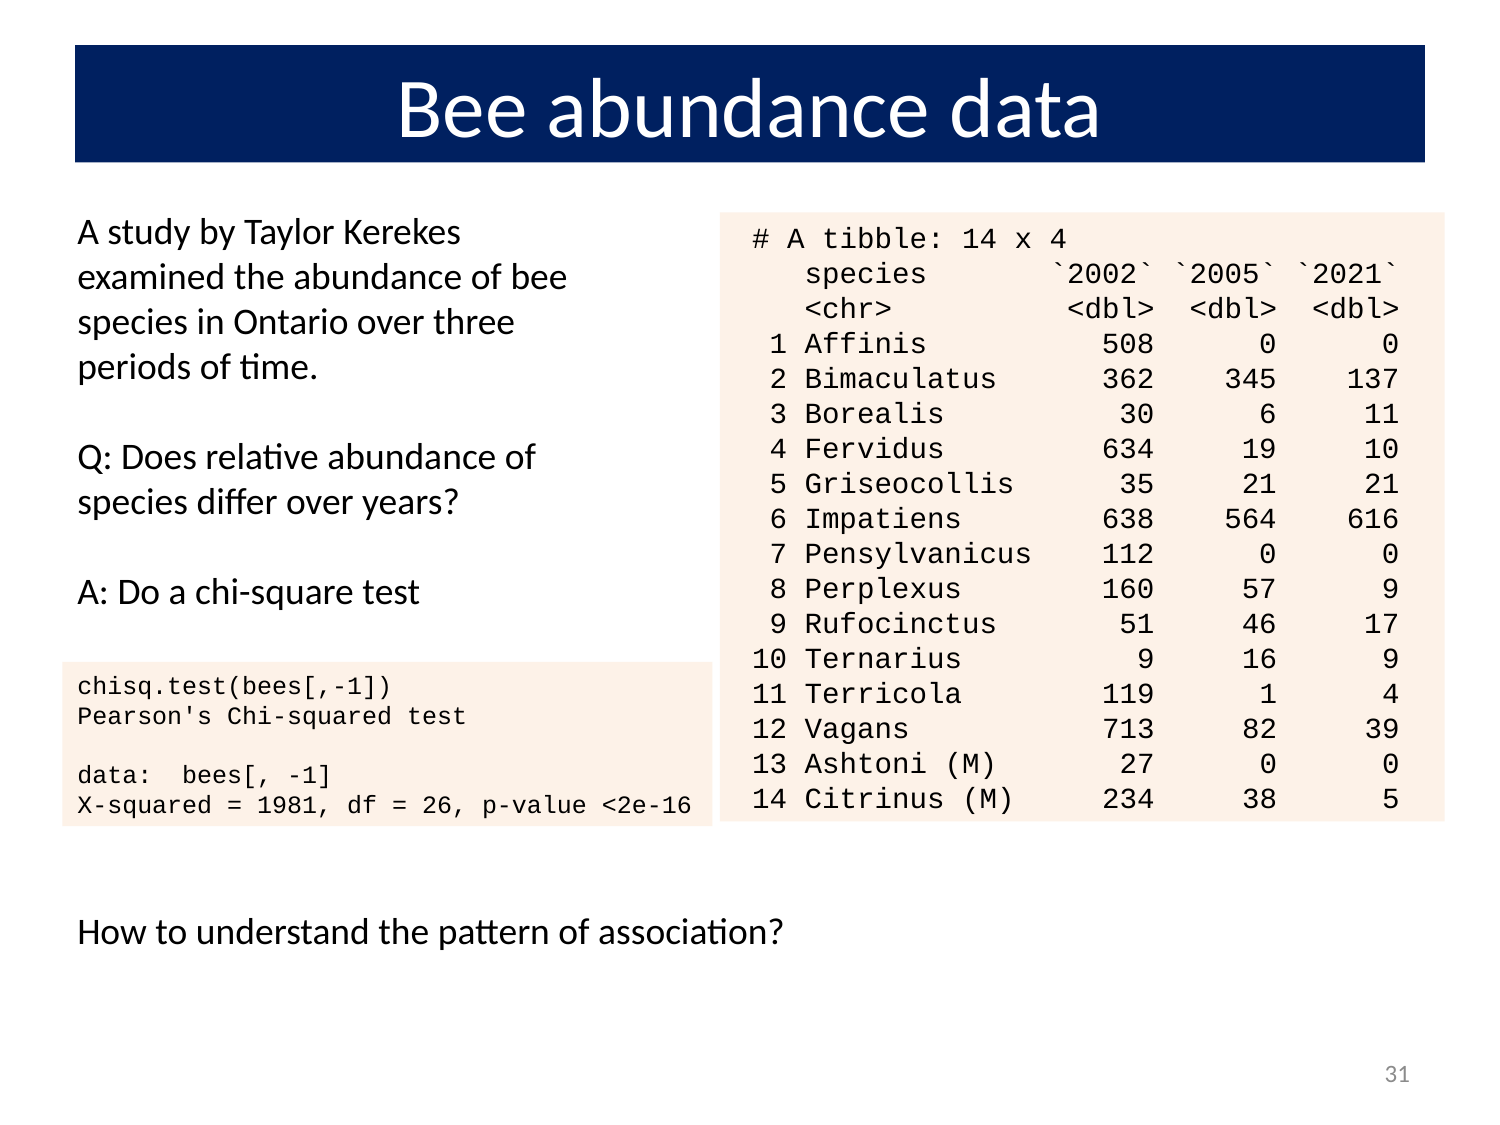

# Bee abundance data
A study by Taylor Kerekes examined the abundance of bee species in Ontario over three periods of time.

Q: Does relative abundance of species differ over years?

A: Do a chi-square test
 # A tibble: 14 x 4
    species       `2002` `2005` `2021`
    <chr>          <dbl>  <dbl>  <dbl>
  1 Affinis          508      0      0
  2 Bimaculatus      362    345    137
  3 Borealis          30      6     11
  4 Fervidus         634     19     10
  5 Griseocollis      35     21     21
  6 Impatiens        638    564    616
  7 Pensylvanicus    112      0      0
  8 Perplexus        160     57      9
  9 Rufocinctus       51     46     17
 10 Ternarius          9     16      9
 11 Terricola        119      1      4
 12 Vagans           713     82     39
 13 Ashtoni (M)       27      0      0
 14 Citrinus (M)     234     38      5
chisq.test(bees[,-1])
Pearson's Chi-squared test

data:  bees[, -1]
X-squared = 1981, df = 26, p-value <2e-16
How to understand the pattern of association?
31